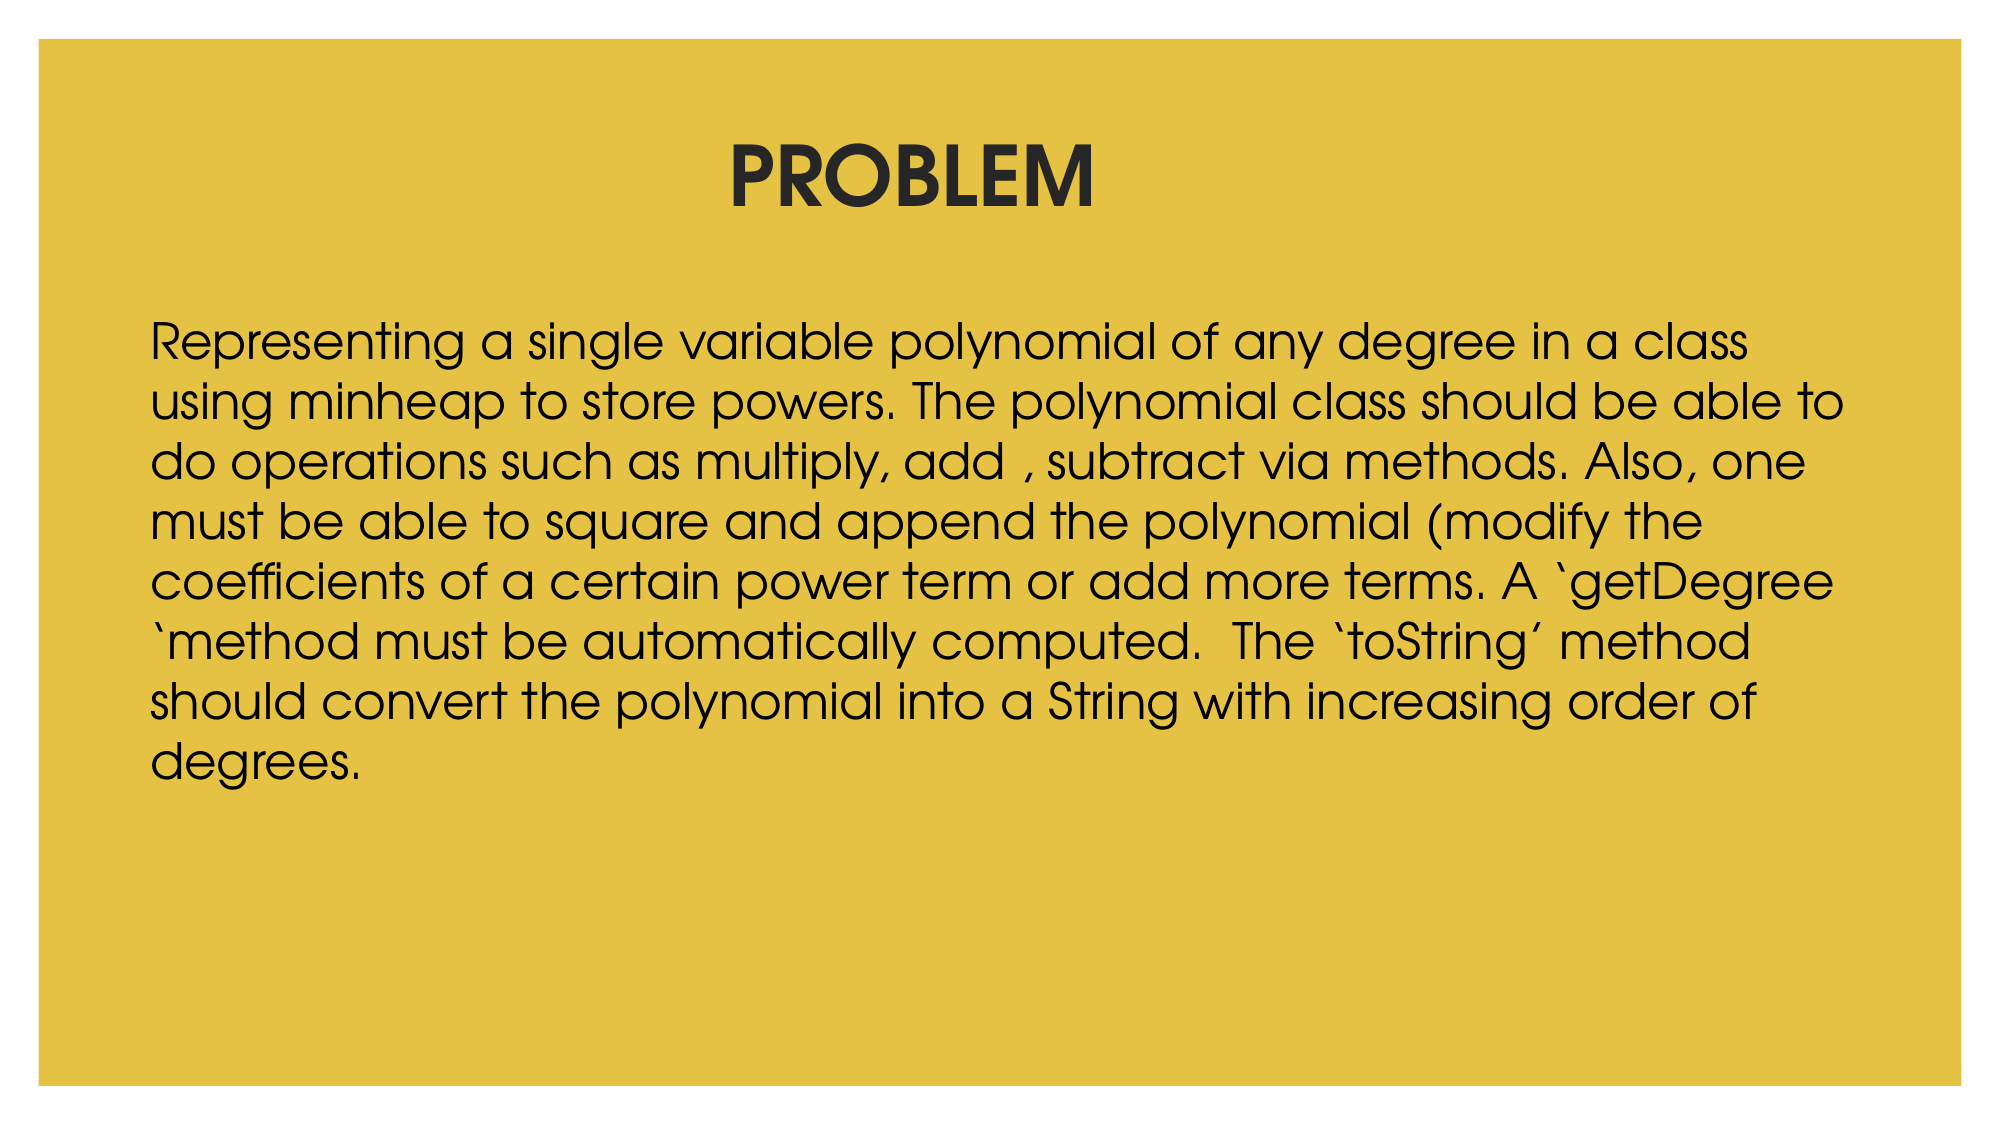

# PROBLEM
Representing a single variable polynomial of any degree in a class using minheap to store powers. The polynomial class should be able to do operations such as multiply, add , subtract via methods. Also, one must be able to square and append the polynomial (modify the coefficients of a certain power term or add more terms. A ‘getDegree ‘method must be automatically computed.  The ‘toString’ method should convert the polynomial into a String with increasing order of degrees.